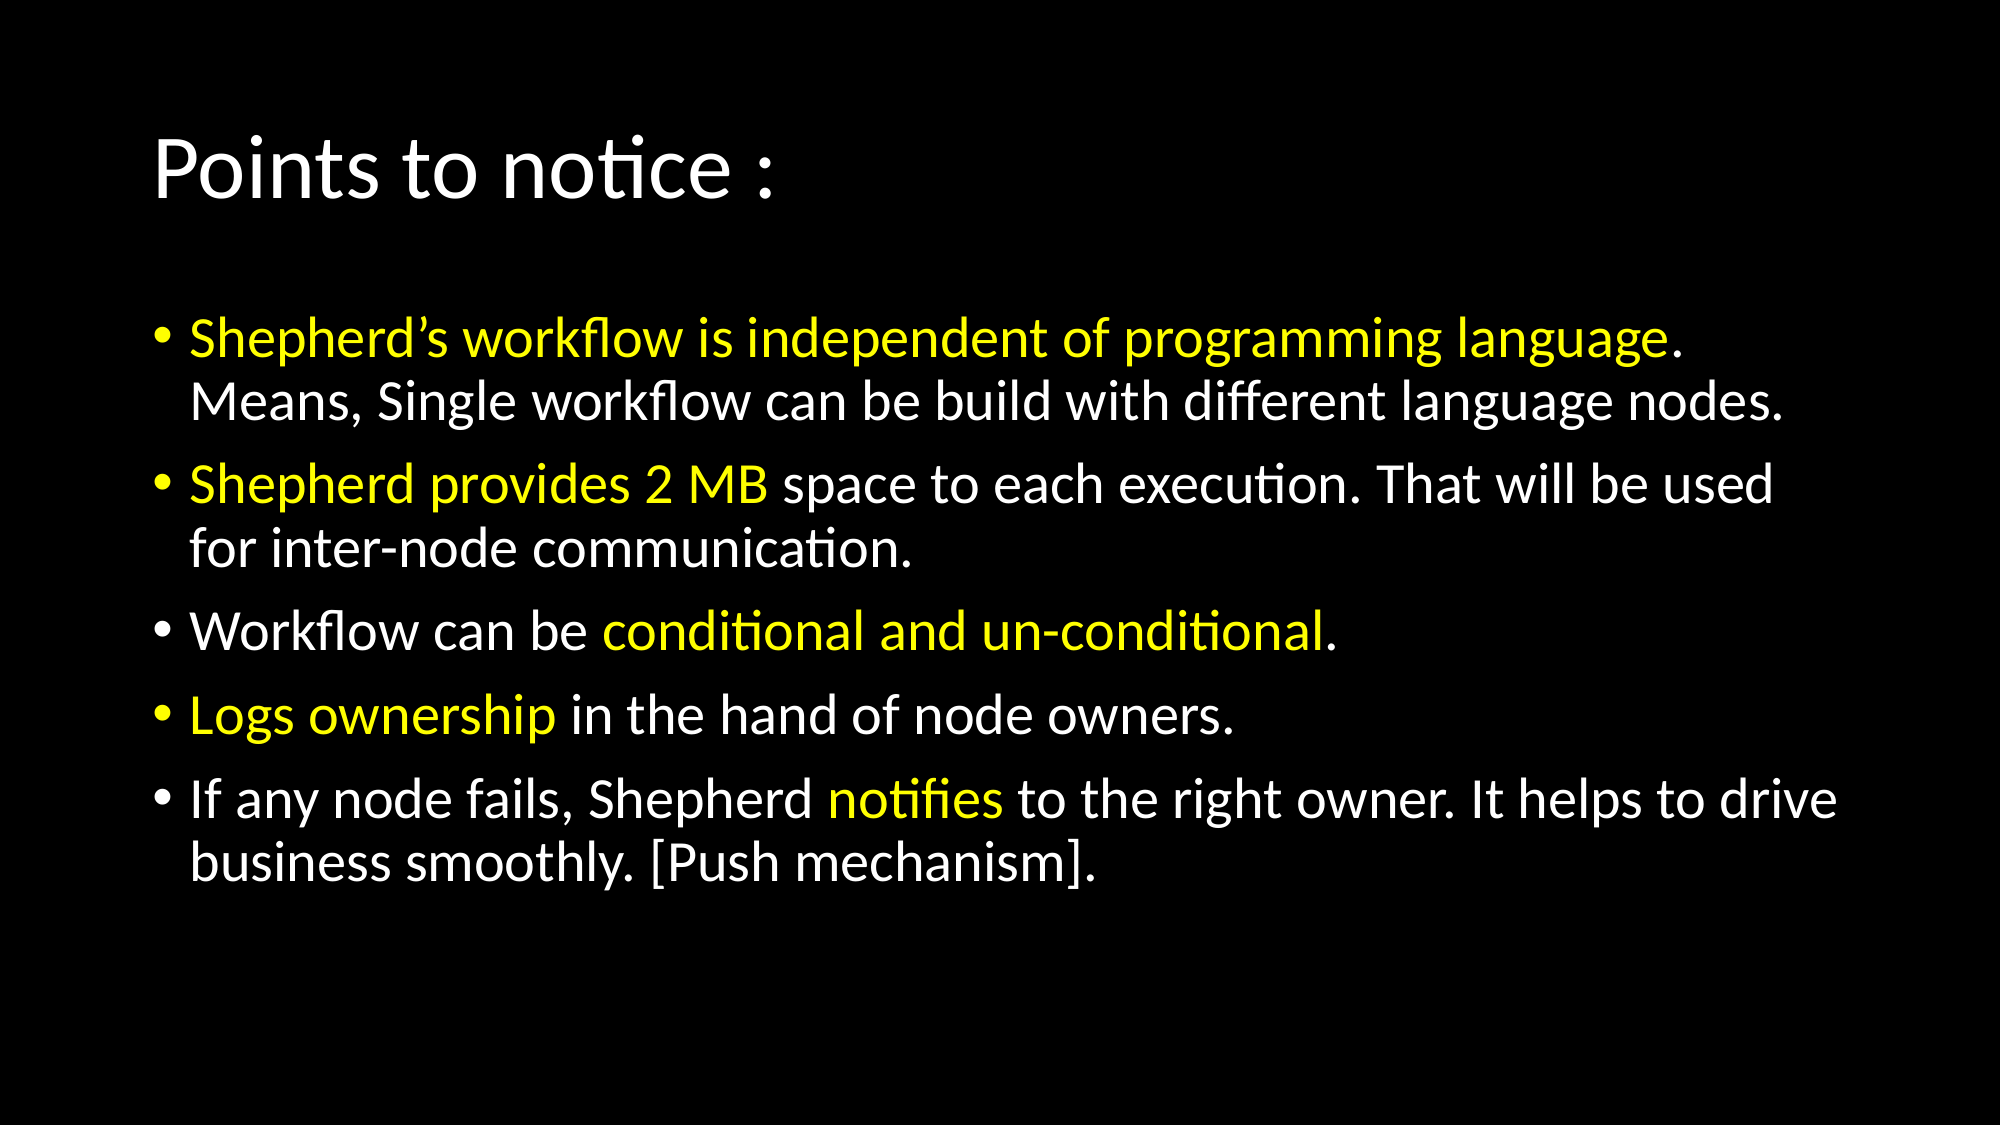

# Points to notice :
Shepherd’s workflow is independent of programming language. Means, Single workflow can be build with different language nodes.
Shepherd provides 2 MB space to each execution. That will be used for inter-node communication.
Workflow can be conditional and un-conditional.
Logs ownership in the hand of node owners.
If any node fails, Shepherd notifies to the right owner. It helps to drive business smoothly. [Push mechanism].